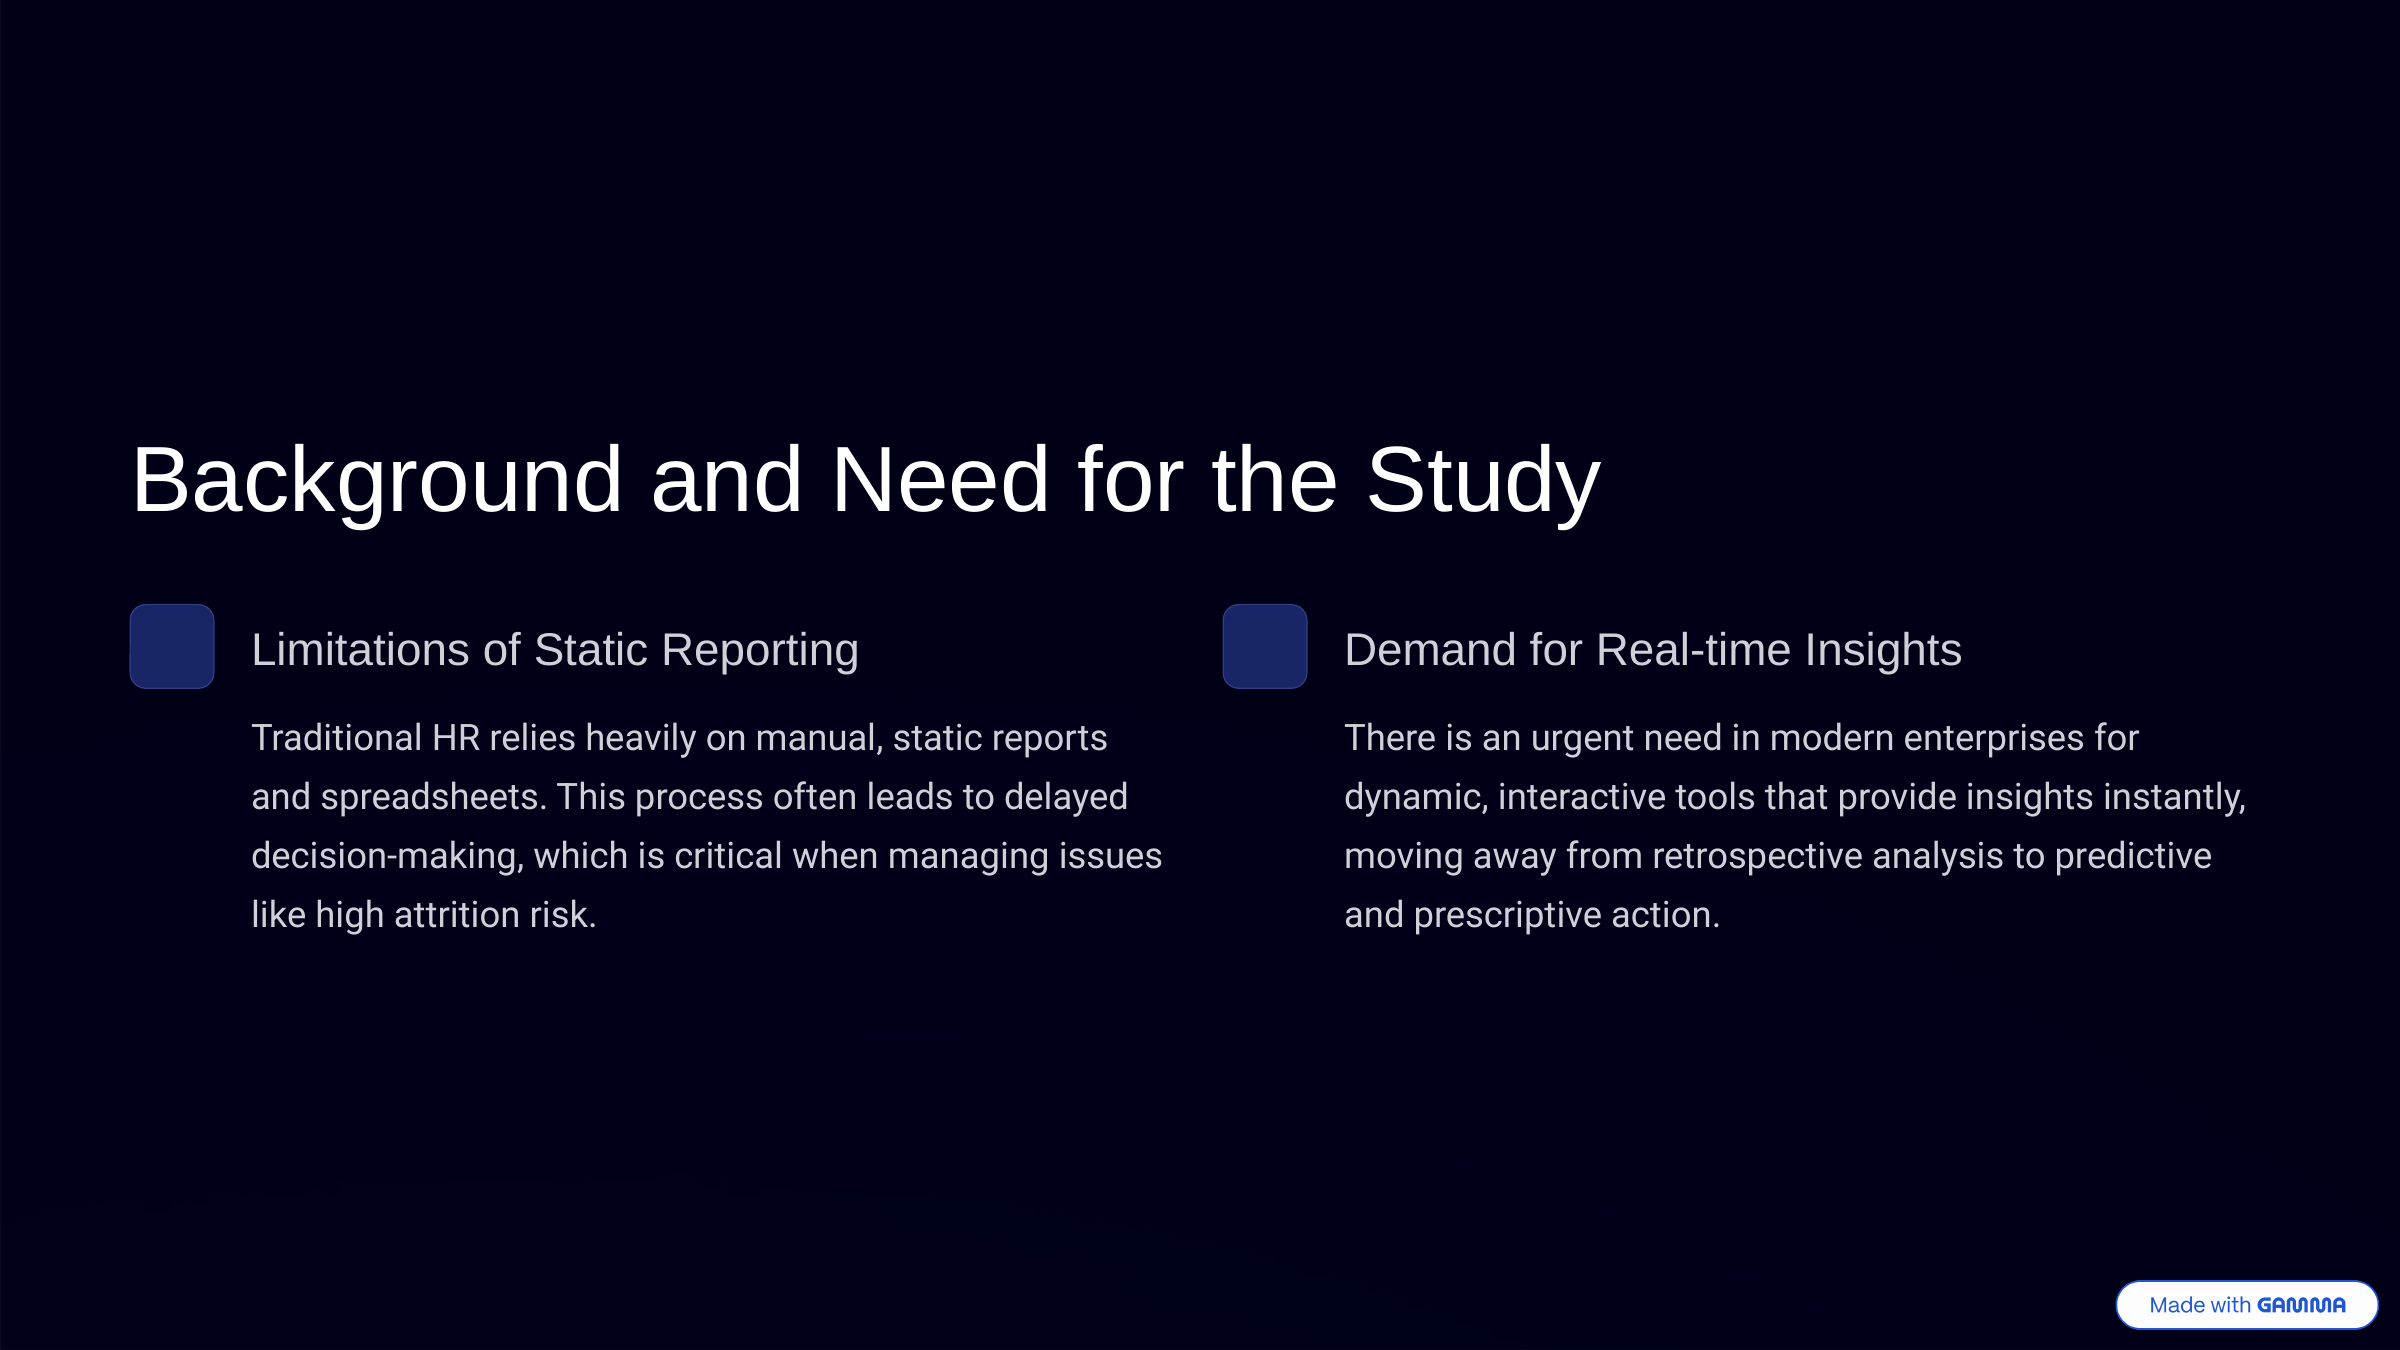

Background and Need for the Study

Limitations of Static Reporting
Demand for Real-time Insights
Traditional HR relies heavily on manual, static reports and spreadsheets. This process often leads to delayed decision-making, which is critical when managing issues like high attrition risk.
There is an urgent need in modern enterprises for dynamic, interactive tools that provide insights instantly, moving away from retrospective analysis to predictive and prescriptive action.